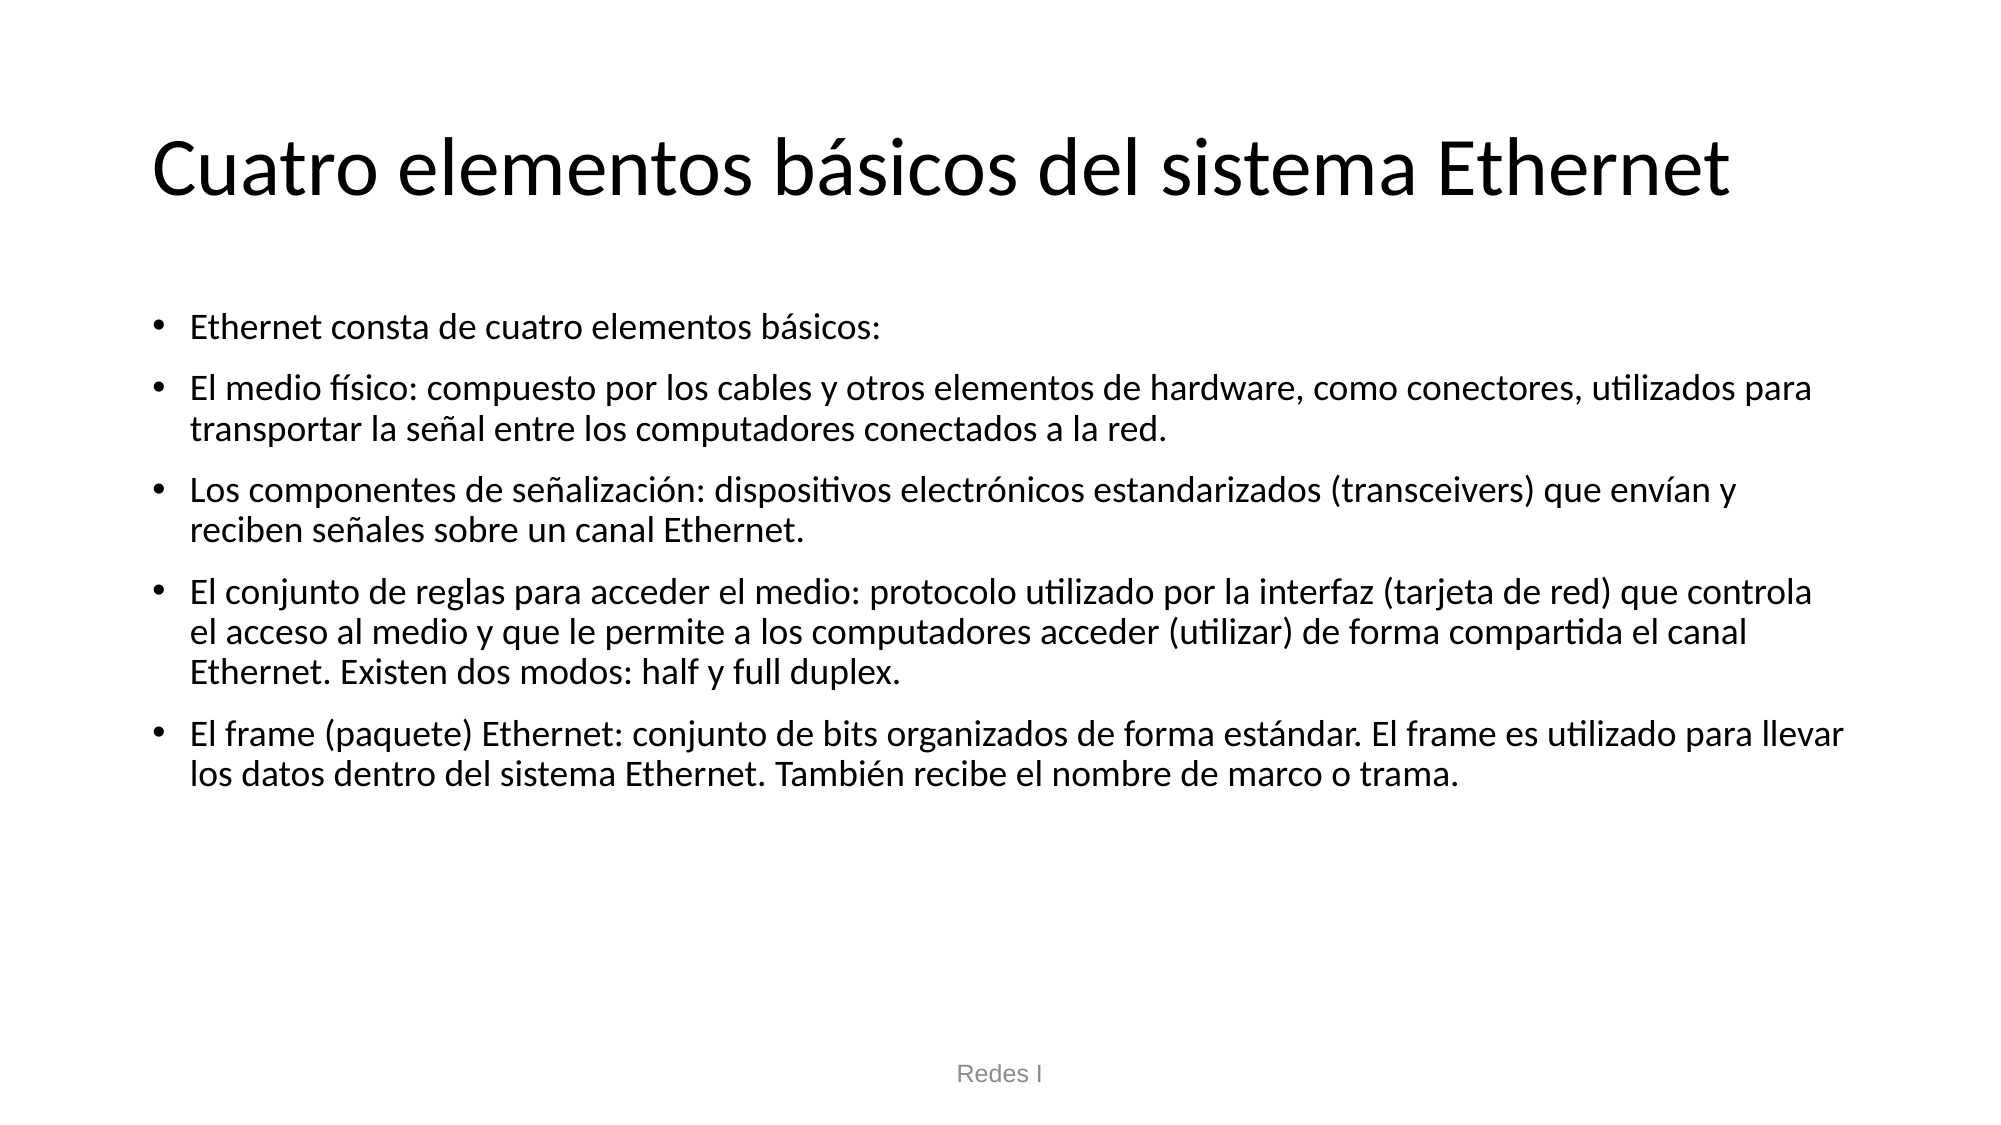

# Cuatro elementos básicos del sistema Ethernet
Ethernet consta de cuatro elementos básicos:
El medio físico: compuesto por los cables y otros elementos de hardware, como conectores, utilizados para transportar la señal entre los computadores conectados a la red.
Los componentes de señalización: dispositivos electrónicos estandarizados (transceivers) que envían y reciben señales sobre un canal Ethernet.
El conjunto de reglas para acceder el medio: protocolo utilizado por la interfaz (tarjeta de red) que controla el acceso al medio y que le permite a los computadores acceder (utilizar) de forma compartida el canal Ethernet. Existen dos modos: half y full duplex.
El frame (paquete) Ethernet: conjunto de bits organizados de forma estándar. El frame es utilizado para llevar los datos dentro del sistema Ethernet. También recibe el nombre de marco o trama.

Redes I